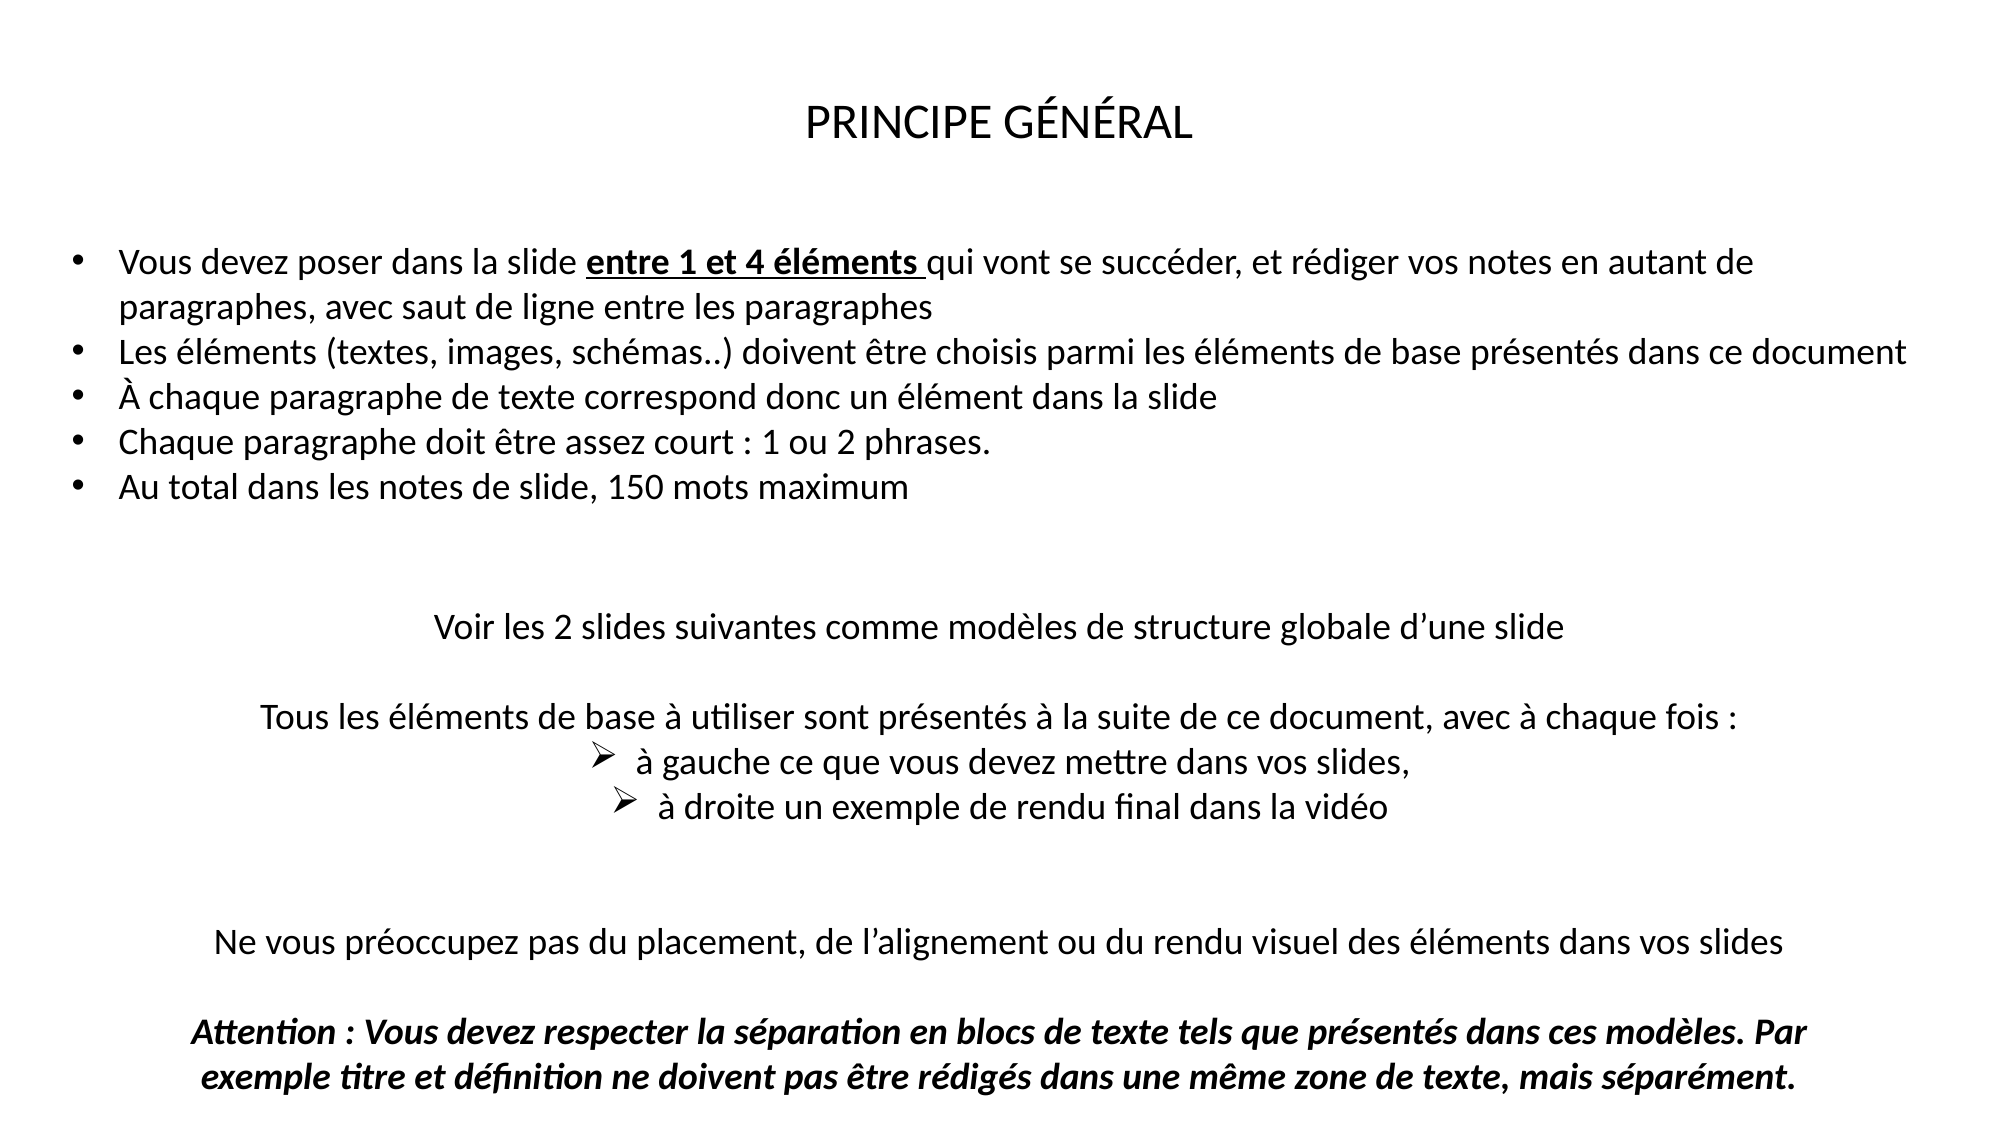

PRINCIPE GÉNÉRAL
Vous devez poser dans la slide entre 1 et 4 éléments qui vont se succéder, et rédiger vos notes en autant de paragraphes, avec saut de ligne entre les paragraphes
Les éléments (textes, images, schémas..) doivent être choisis parmi les éléments de base présentés dans ce document
À chaque paragraphe de texte correspond donc un élément dans la slide
Chaque paragraphe doit être assez court : 1 ou 2 phrases.
Au total dans les notes de slide, 150 mots maximum

Voir les 2 slides suivantes comme modèles de structure globale d’une slide

Tous les éléments de base à utiliser sont présentés à la suite de ce document, avec à chaque fois :
à gauche ce que vous devez mettre dans vos slides,
à droite un exemple de rendu final dans la vidéo

Ne vous préoccupez pas du placement, de l’alignement ou du rendu visuel des éléments dans vos slides

Attention : Vous devez respecter la séparation en blocs de texte tels que présentés dans ces modèles. Par exemple titre et définition ne doivent pas être rédigés dans une même zone de texte, mais séparément.